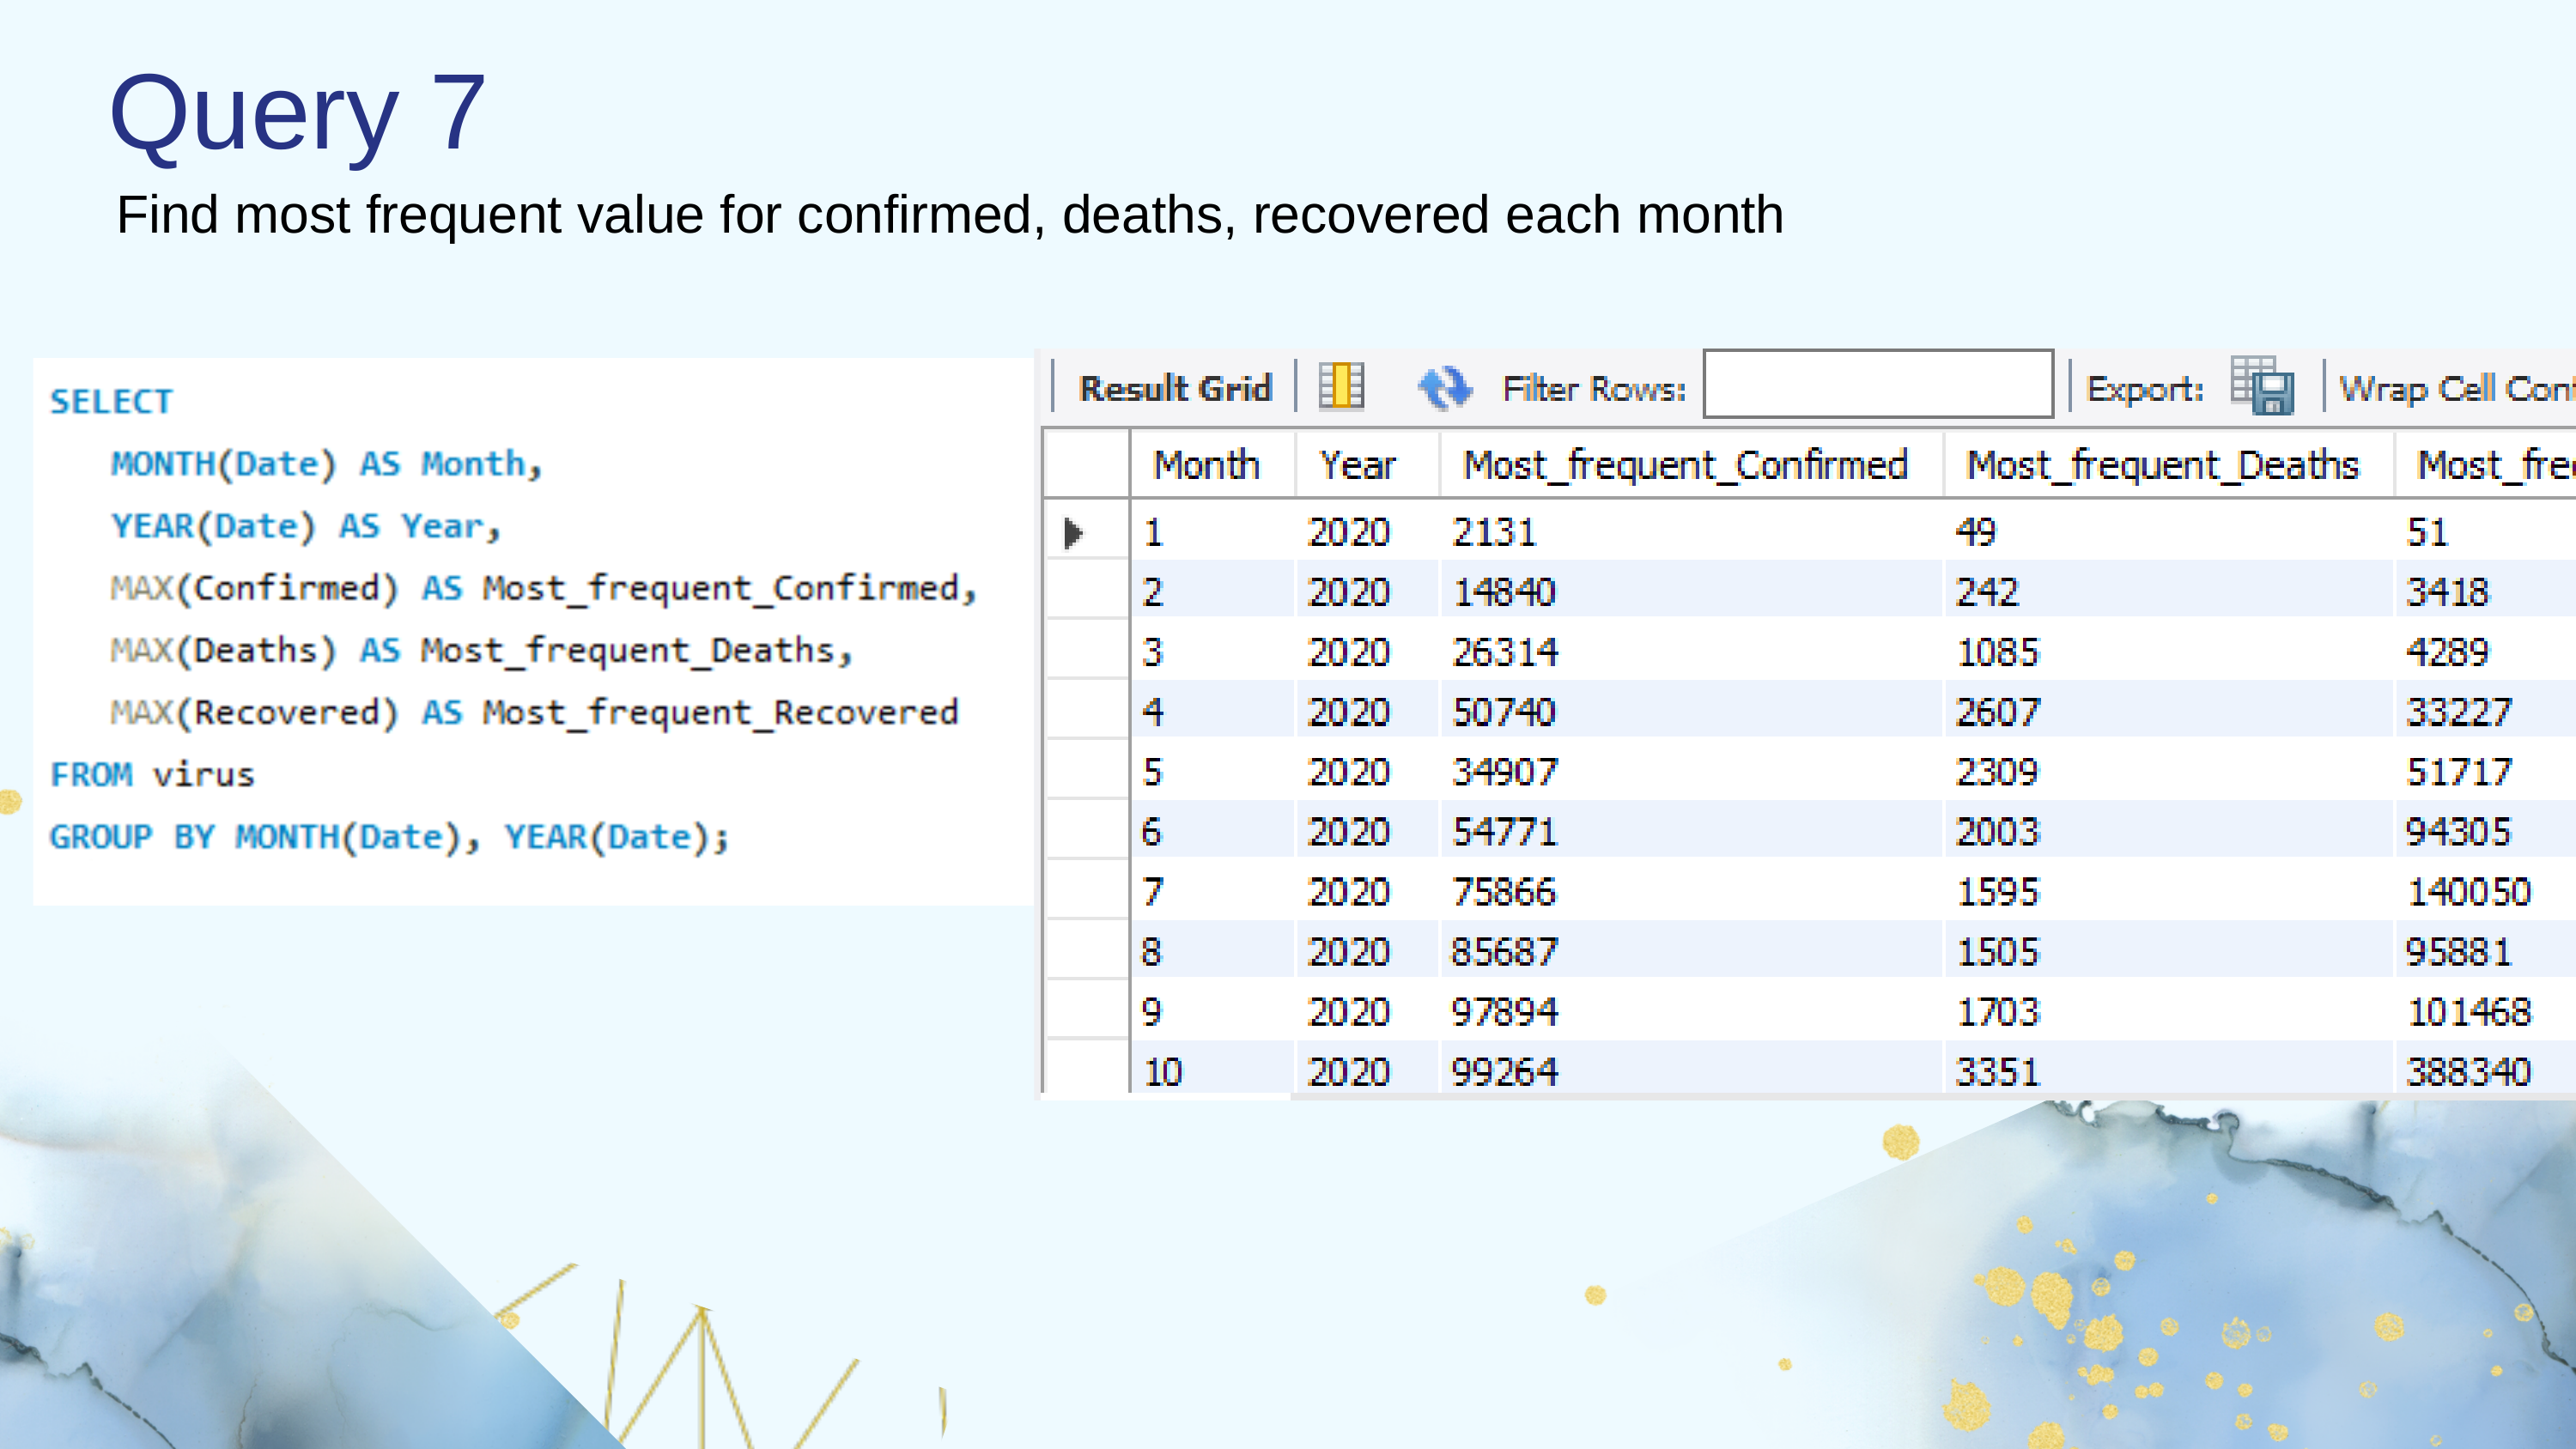

Query 7
Find most frequent value for confirmed, deaths, recovered each month